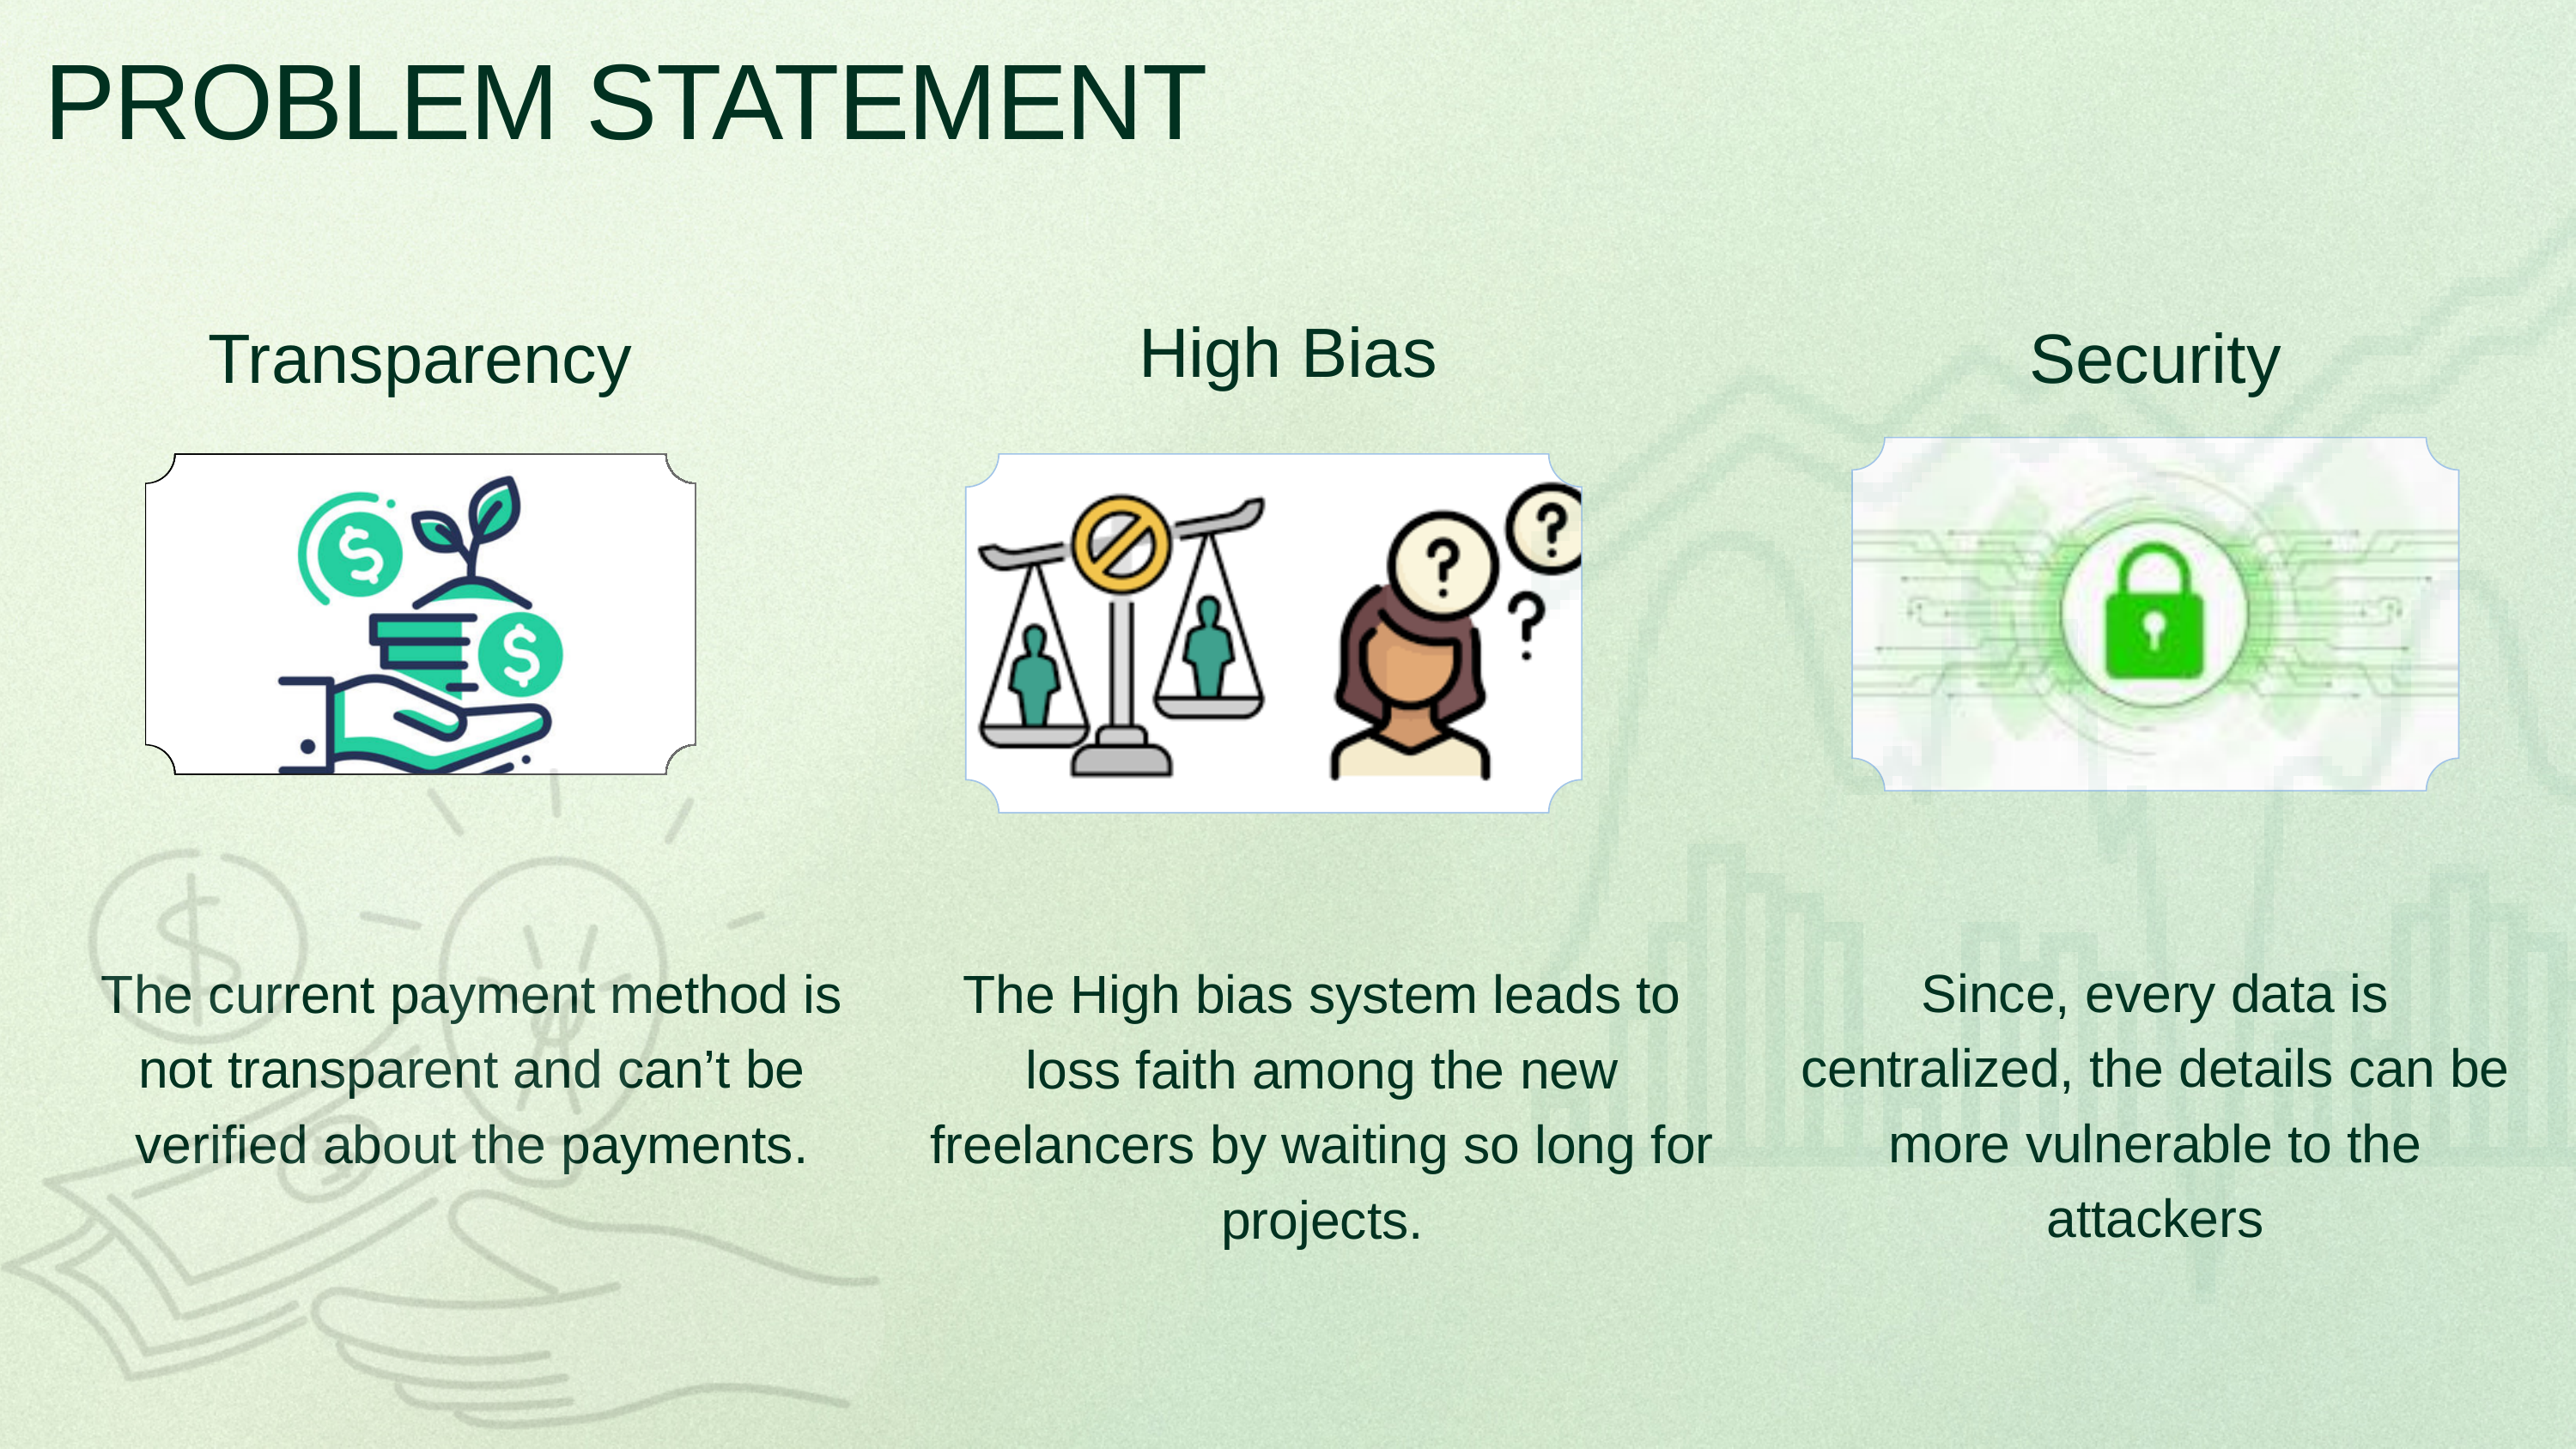

PROBLEM STATEMENT

High Bias
Transparency
Security

Since, every data is centralized, the details can be more vulnerable to the attackers
The current payment method is not transparent and can’t be verified about the payments.
The High bias system leads to loss faith among the new freelancers by waiting so long for projects.